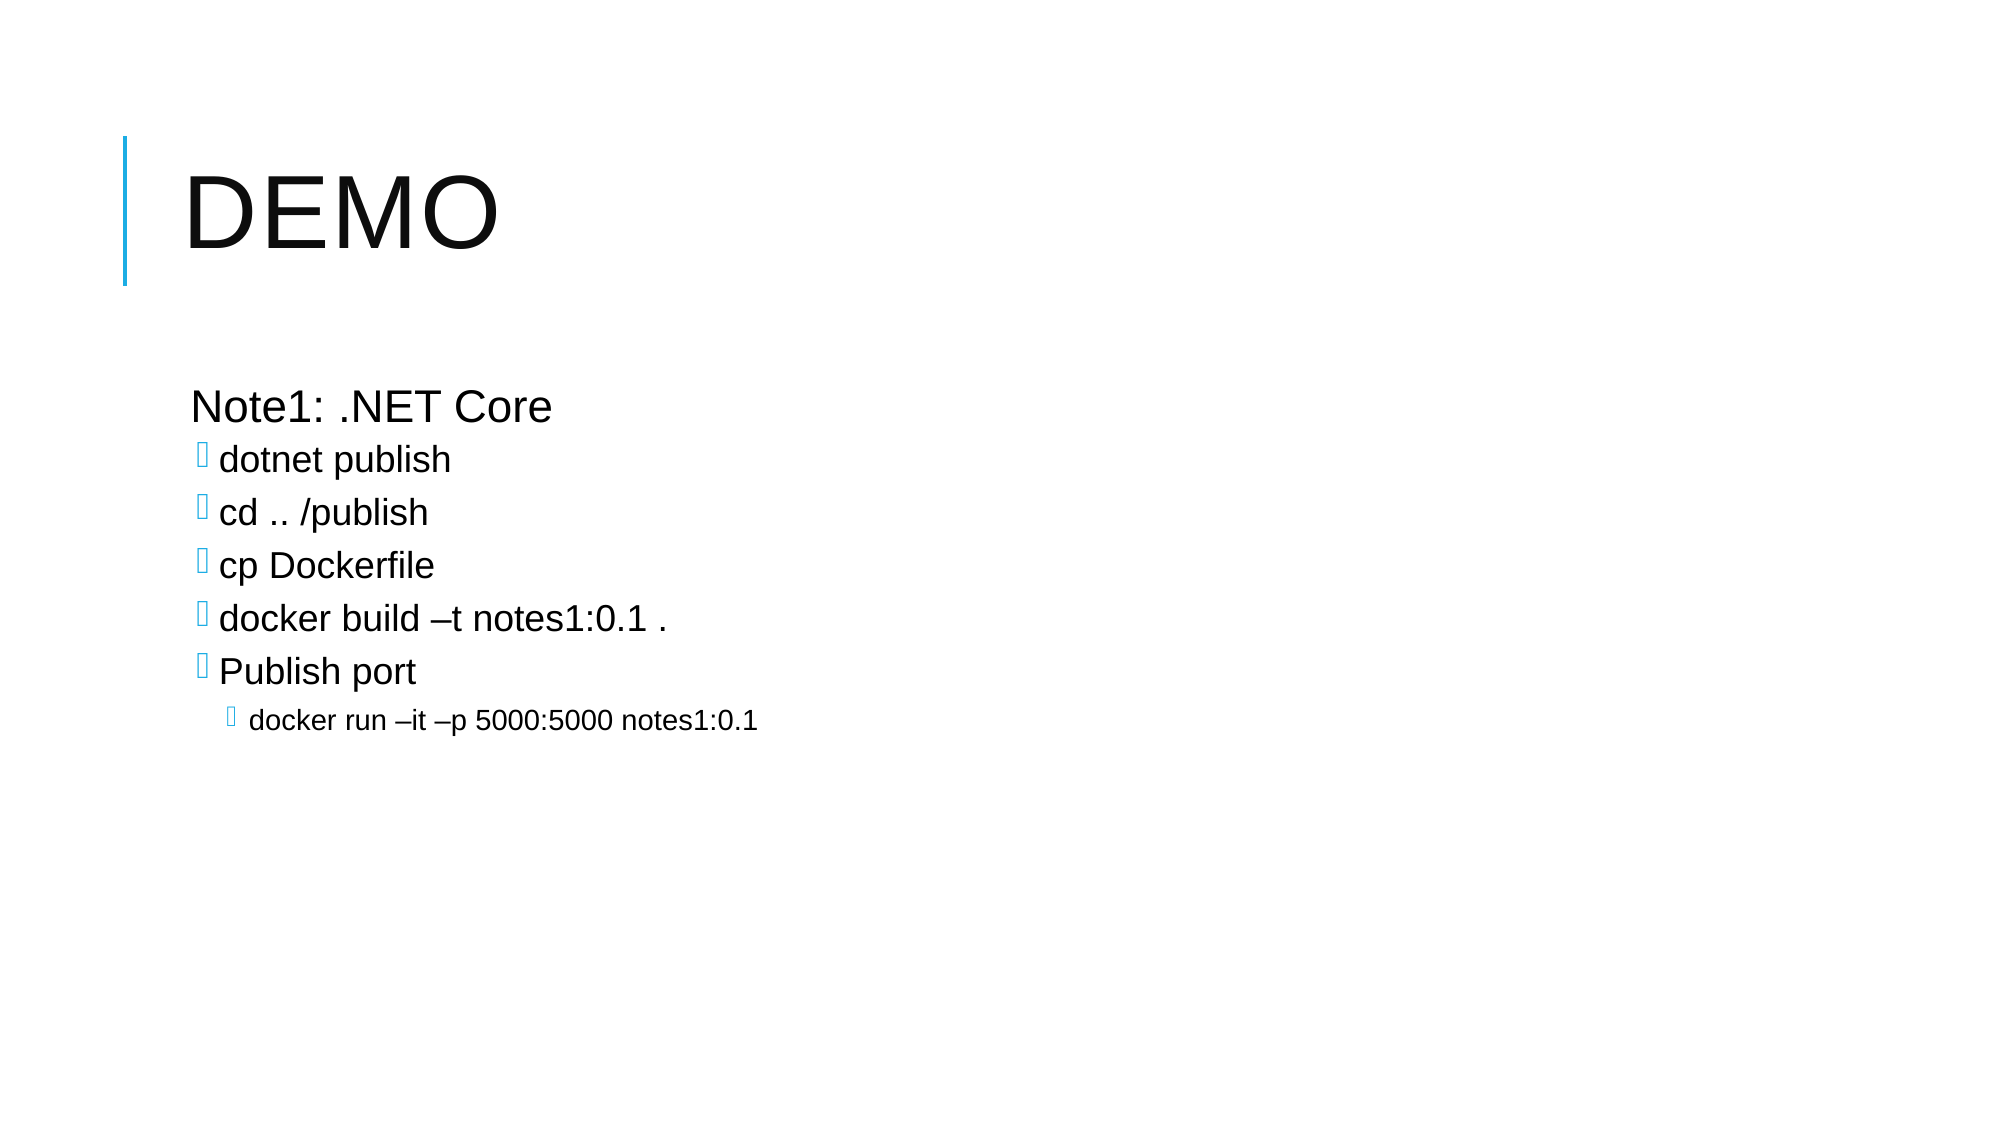

# Demo
Note1: .NET Core
dotnet publish
cd .. /publish
cp Dockerfile
docker build –t notes1:0.1 .
Publish port
docker run –it –p 5000:5000 notes1:0.1